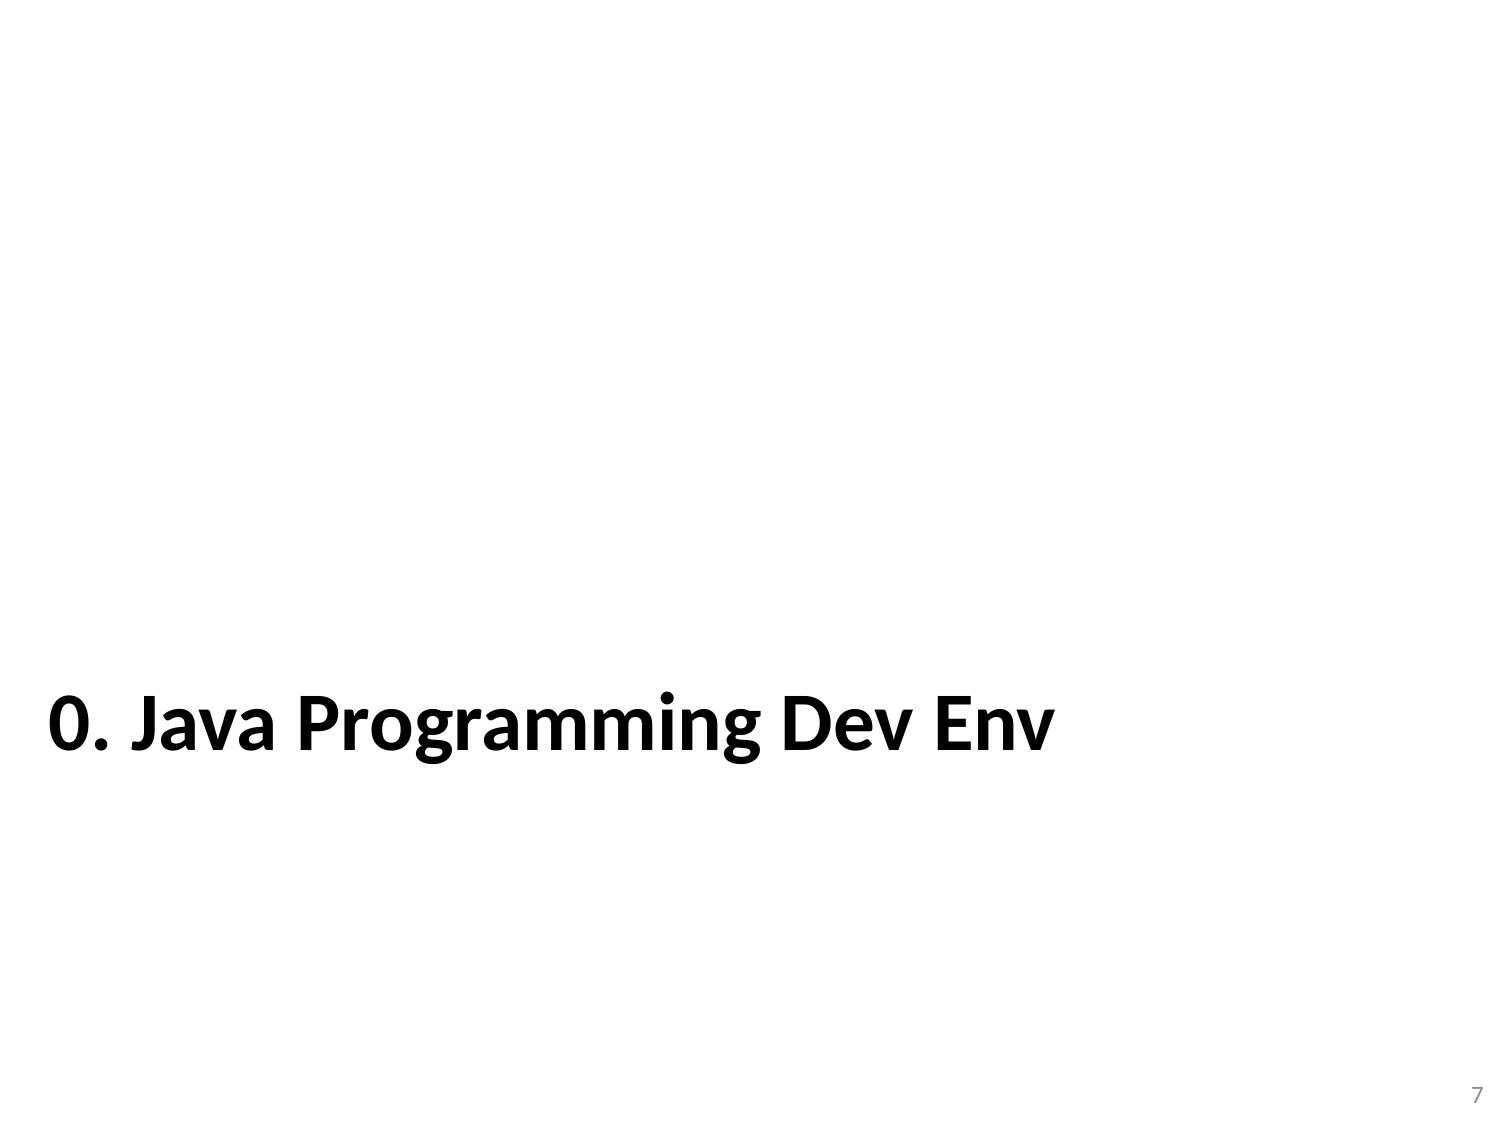

# 0. Java Programming Dev Env
7